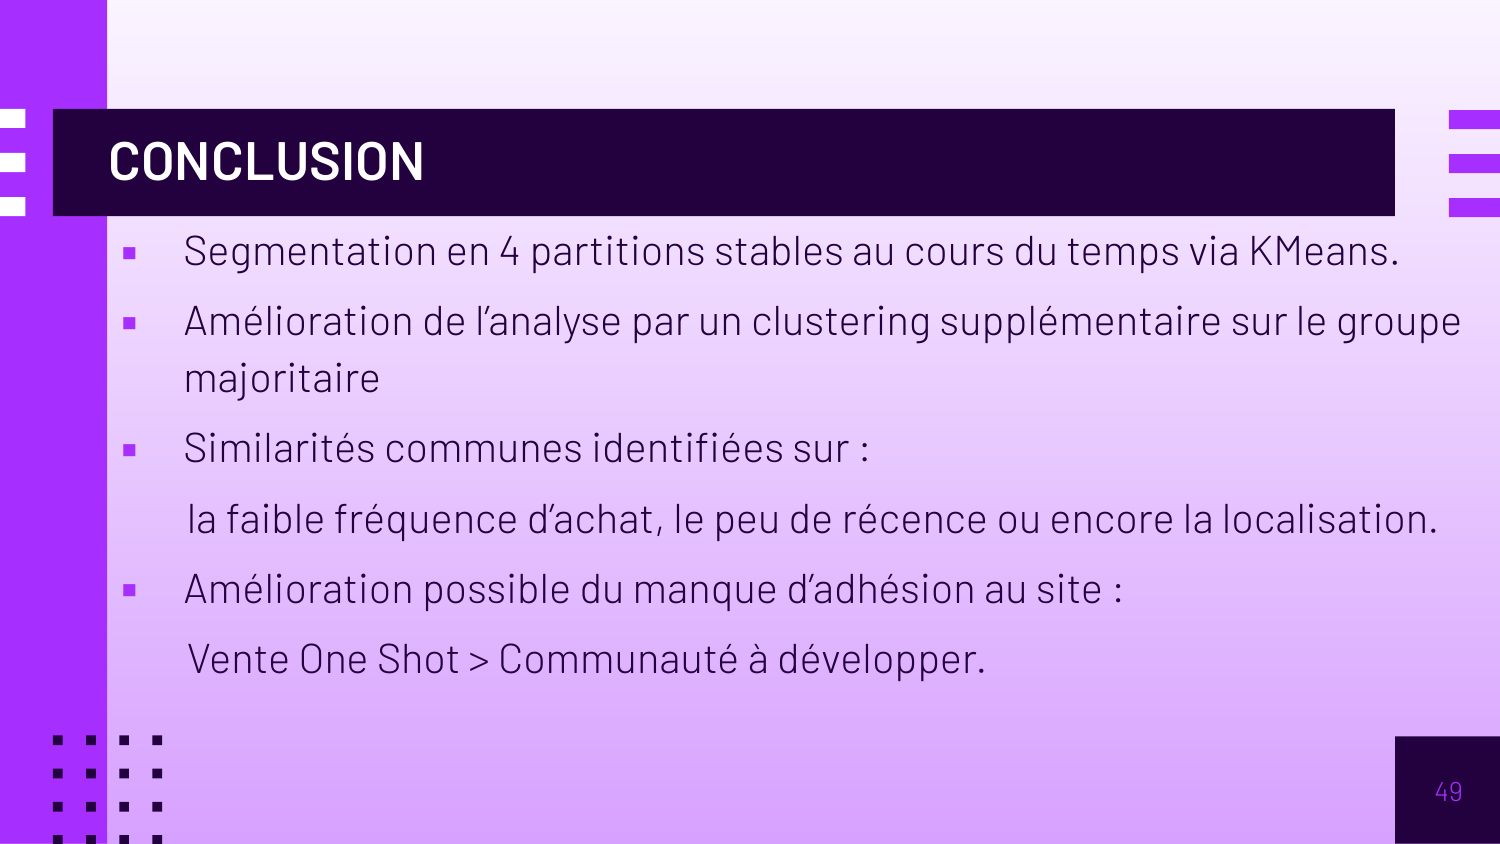

# CONCLUSION
Segmentation en 4 partitions stables au cours du temps via KMeans.
Amélioration de l’analyse par un clustering supplémentaire sur le groupe majoritaire
Similarités communes identifiées sur :
        la faible fréquence d’achat, le peu de récence ou encore la localisation.
Amélioration possible du manque d’adhésion au site :
        Vente One Shot > Communauté à développer.

49